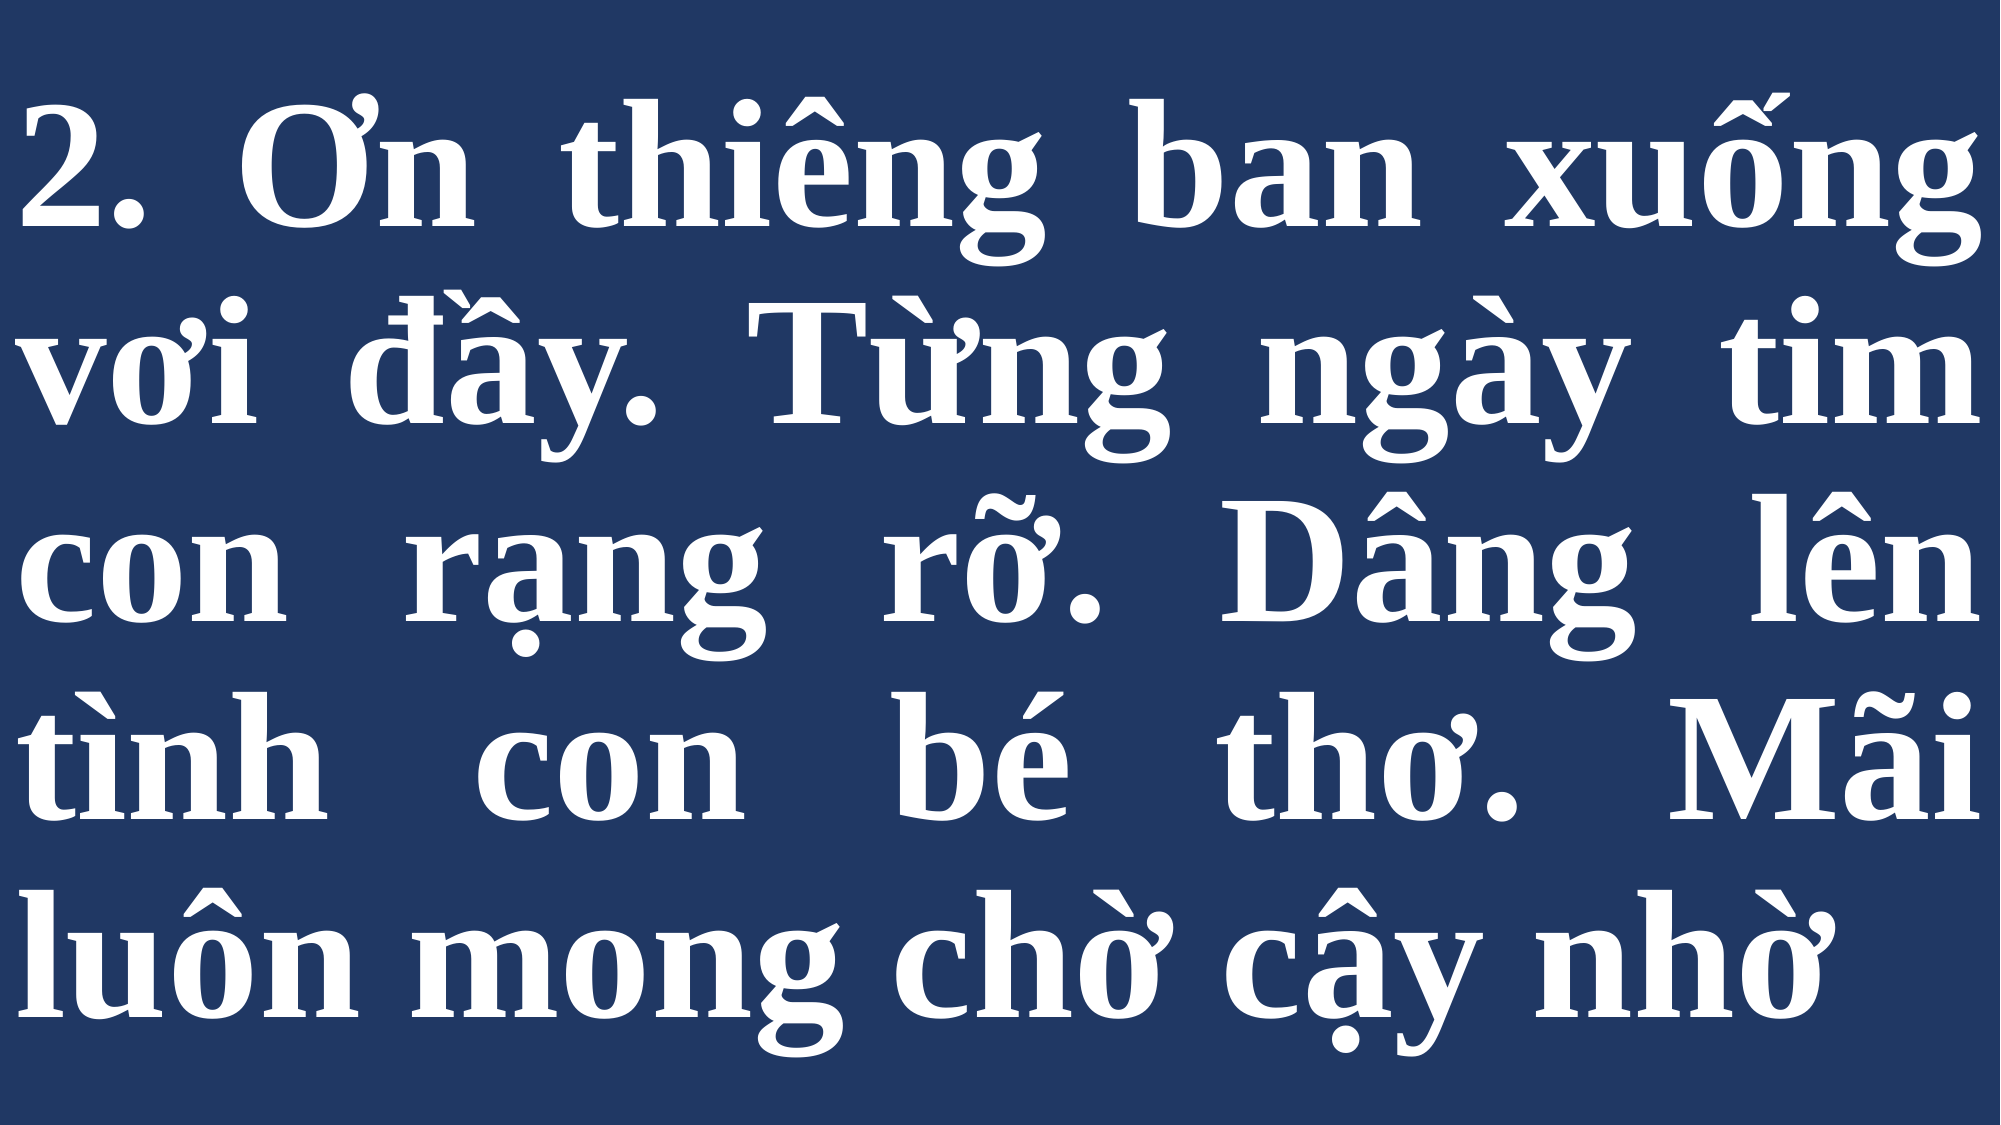

# 2. Ơn thiêng ban xuống vơi đầy. Từng ngày tim con rạng rỡ. Dâng lên tình con bé thơ. Mãi luôn mong chờ cậy nhờ